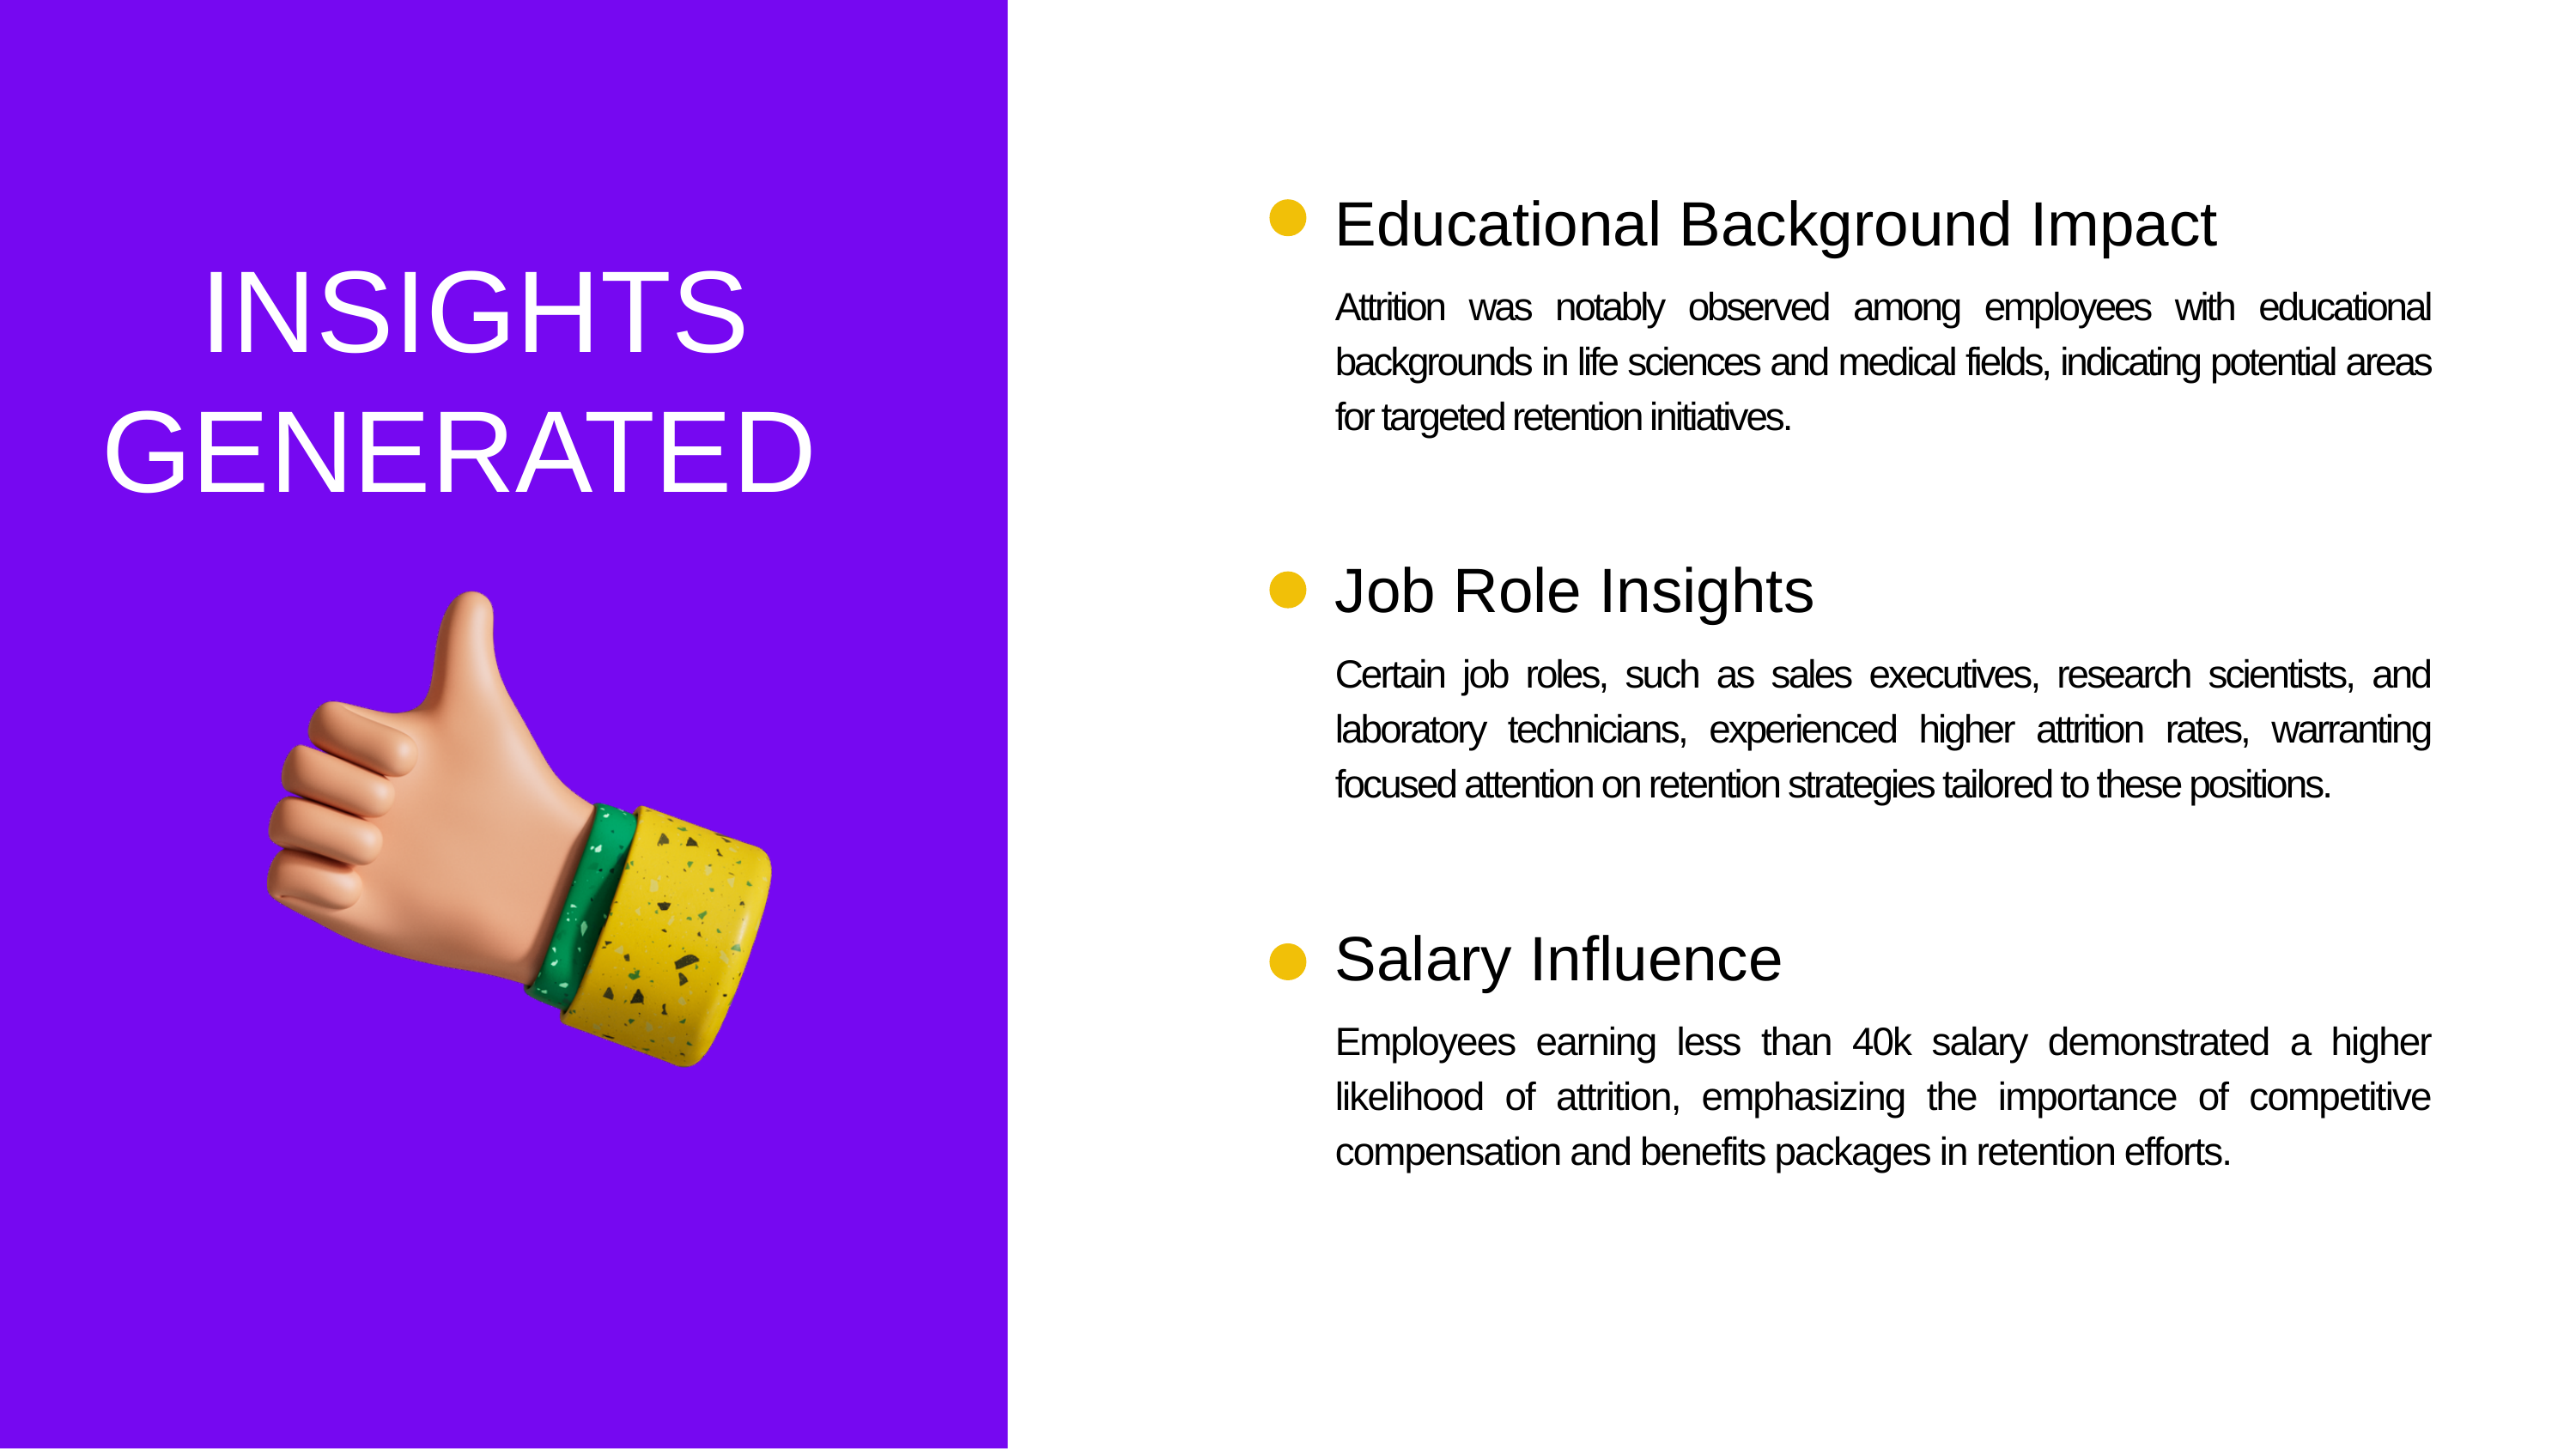

Educational Background Impact
Attrition was notably observed among employees with educational backgrounds in life sciences and medical fields, indicating potential areas for targeted retention initiatives.

INSIGHTS
GENERATED
Job Role Insights
Certain job roles, such as sales executives, research scientists, and laboratory technicians, experienced higher attrition rates, warranting focused attention on retention strategies tailored to these positions.

Salary Influence
Employees earning less than 40k salary demonstrated a higher likelihood of attrition, emphasizing the importance of competitive compensation and benefits packages in retention efforts.